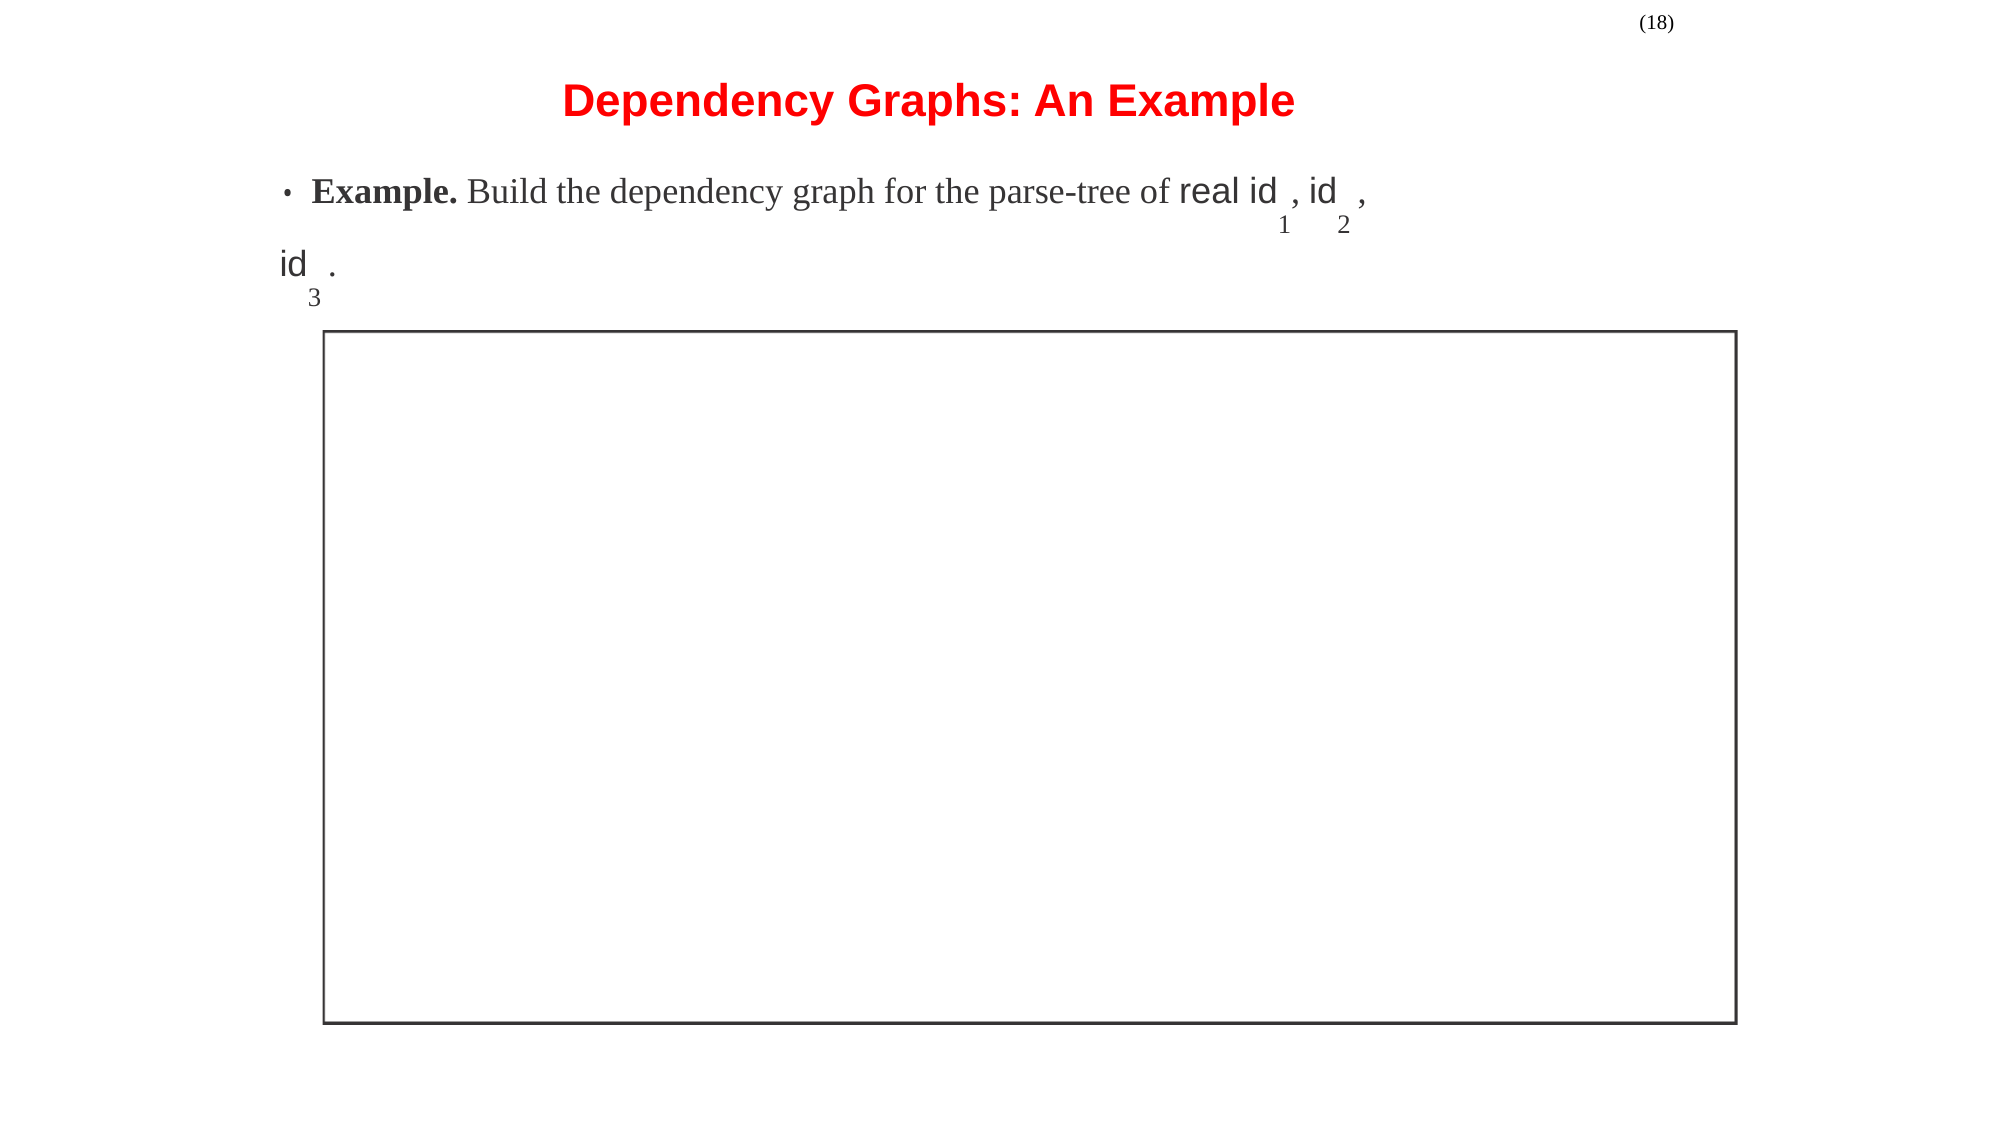

(18)
Dependency Graphs: An Example
•  Example. Build the dependency graph for the parse-tree of real id1, id2 ,
id3 .